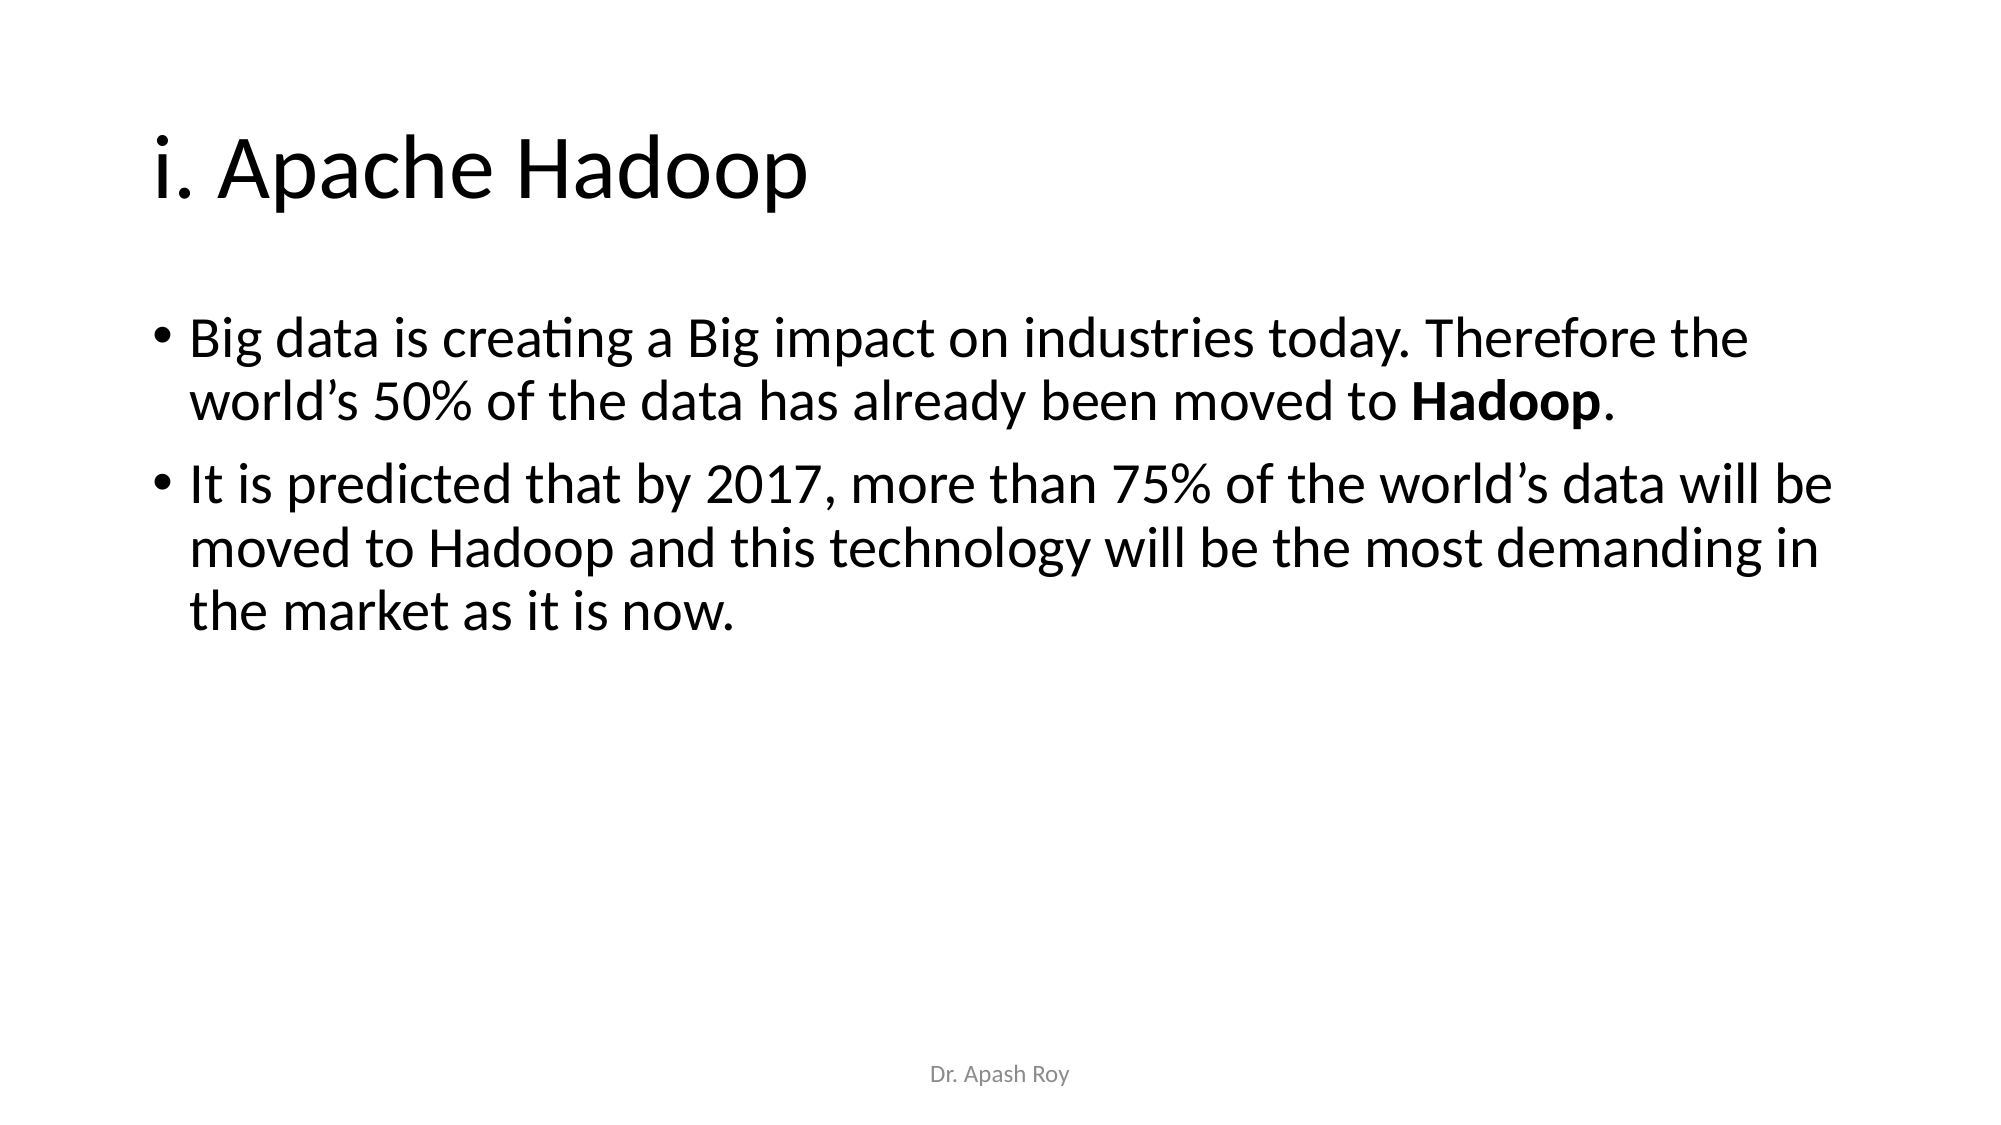

# i. Apache Hadoop
Big data is creating a Big impact on industries today. Therefore the world’s 50% of the data has already been moved to Hadoop.
It is predicted that by 2017, more than 75% of the world’s data will be moved to Hadoop and this technology will be the most demanding in the market as it is now.

Dr. Apash Roy